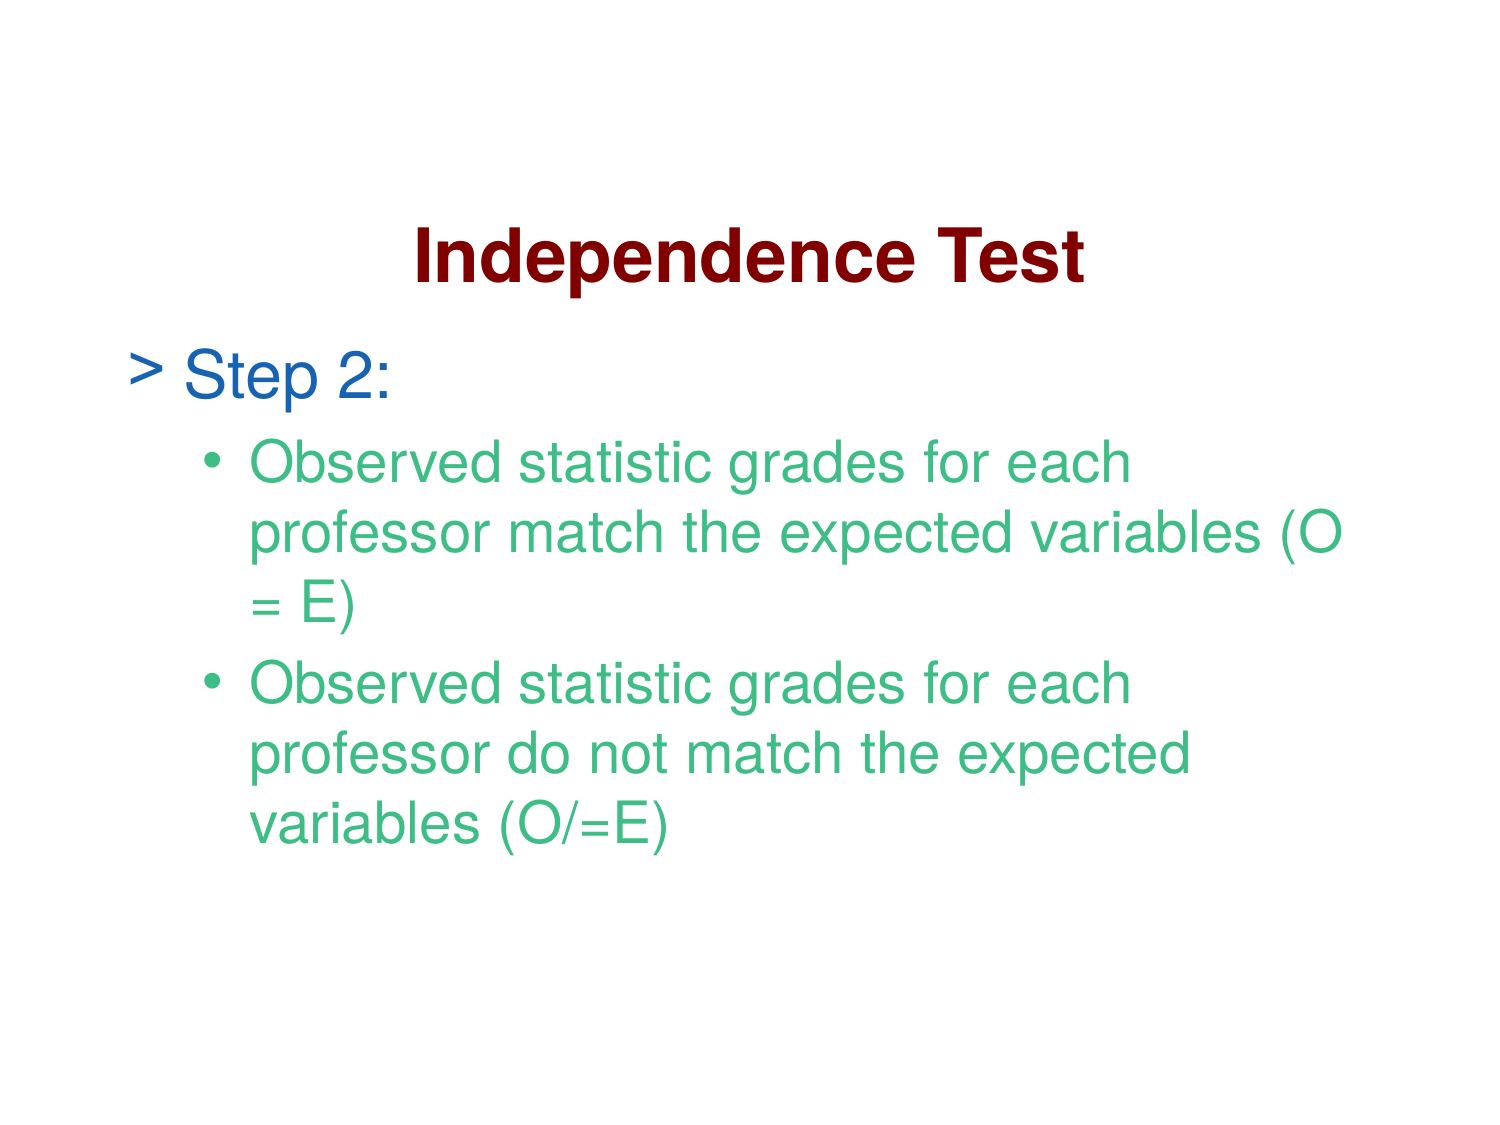

# Independence Test
Step 2:
Observed statistic grades for each professor match the expected variables (O = E)
Observed statistic grades for each professor do not match the expected variables (O/=E)